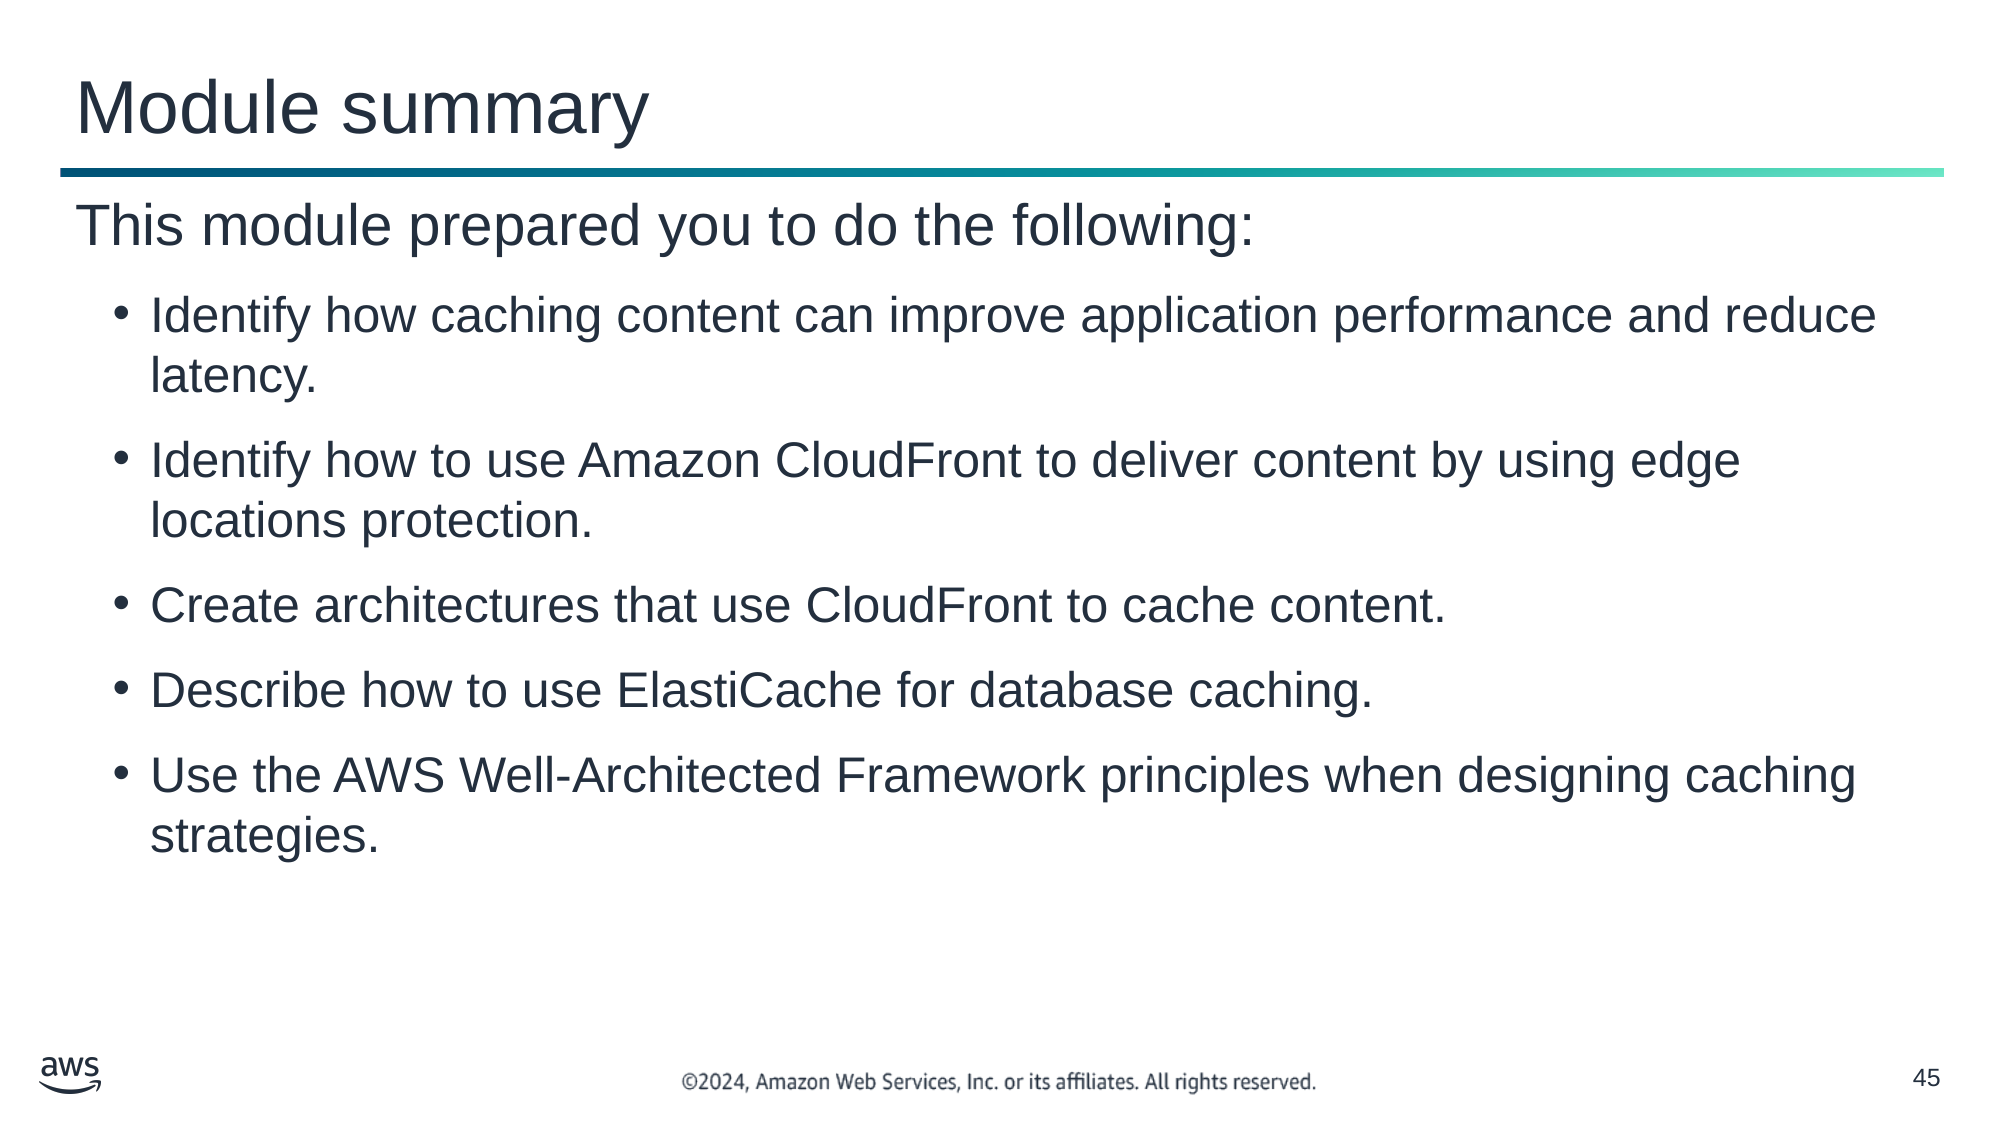

# Module summary
This module prepared you to do the following:
Identify how caching content can improve application performance and reduce latency.
Identify how to use Amazon CloudFront to deliver content by using edge locations protection.
Create architectures that use CloudFront to cache content.
Describe how to use ElastiCache for database caching.
Use the AWS Well-Architected Framework principles when designing caching strategies.
45